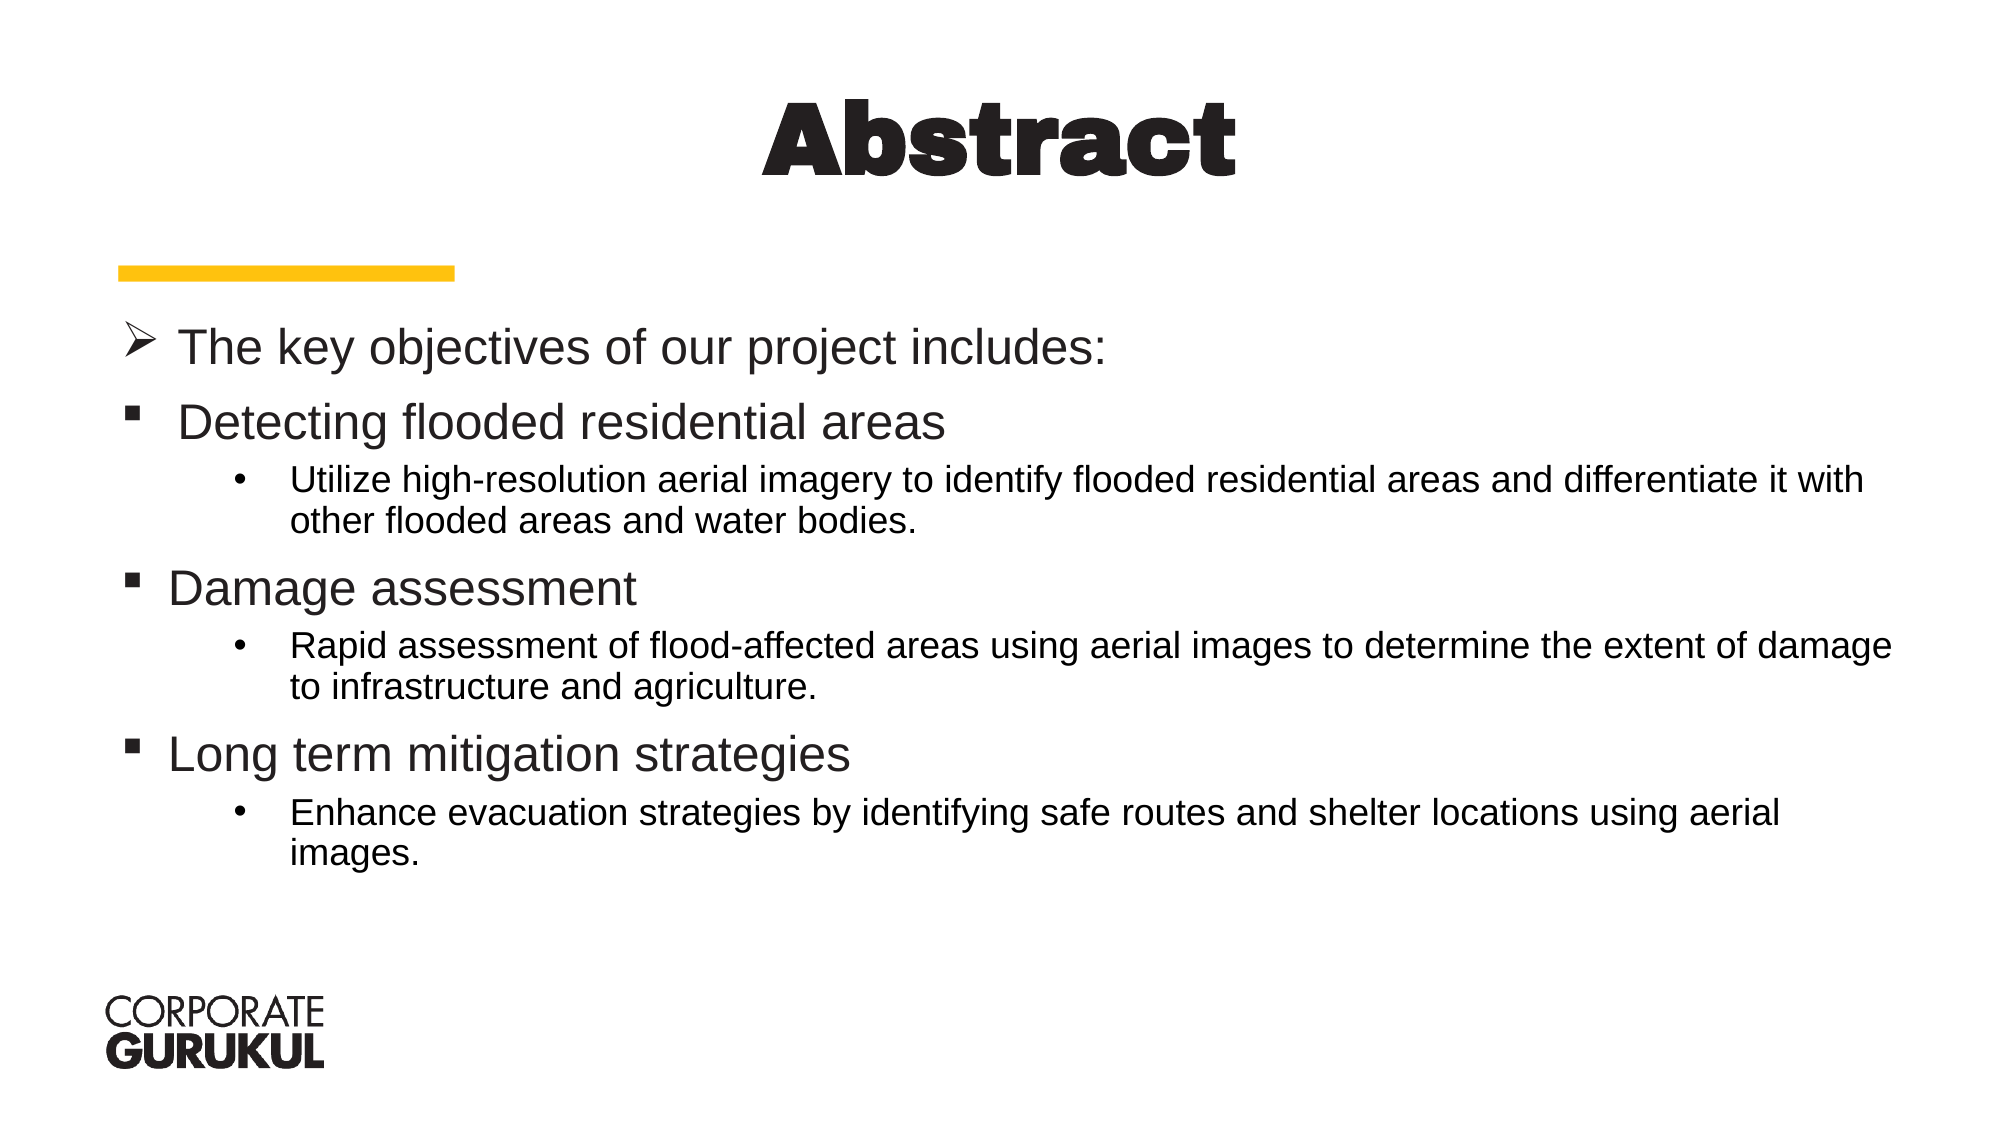

Abstract
The key objectives of our project includes:
Detecting flooded residential areas
Utilize high-resolution aerial imagery to identify flooded residential areas and differentiate it with other flooded areas and water bodies.
Damage assessment
Rapid assessment of flood-affected areas using aerial images to determine the extent of damage to infrastructure and agriculture.
Long term mitigation strategies
Enhance evacuation strategies by identifying safe routes and shelter locations using aerial images.